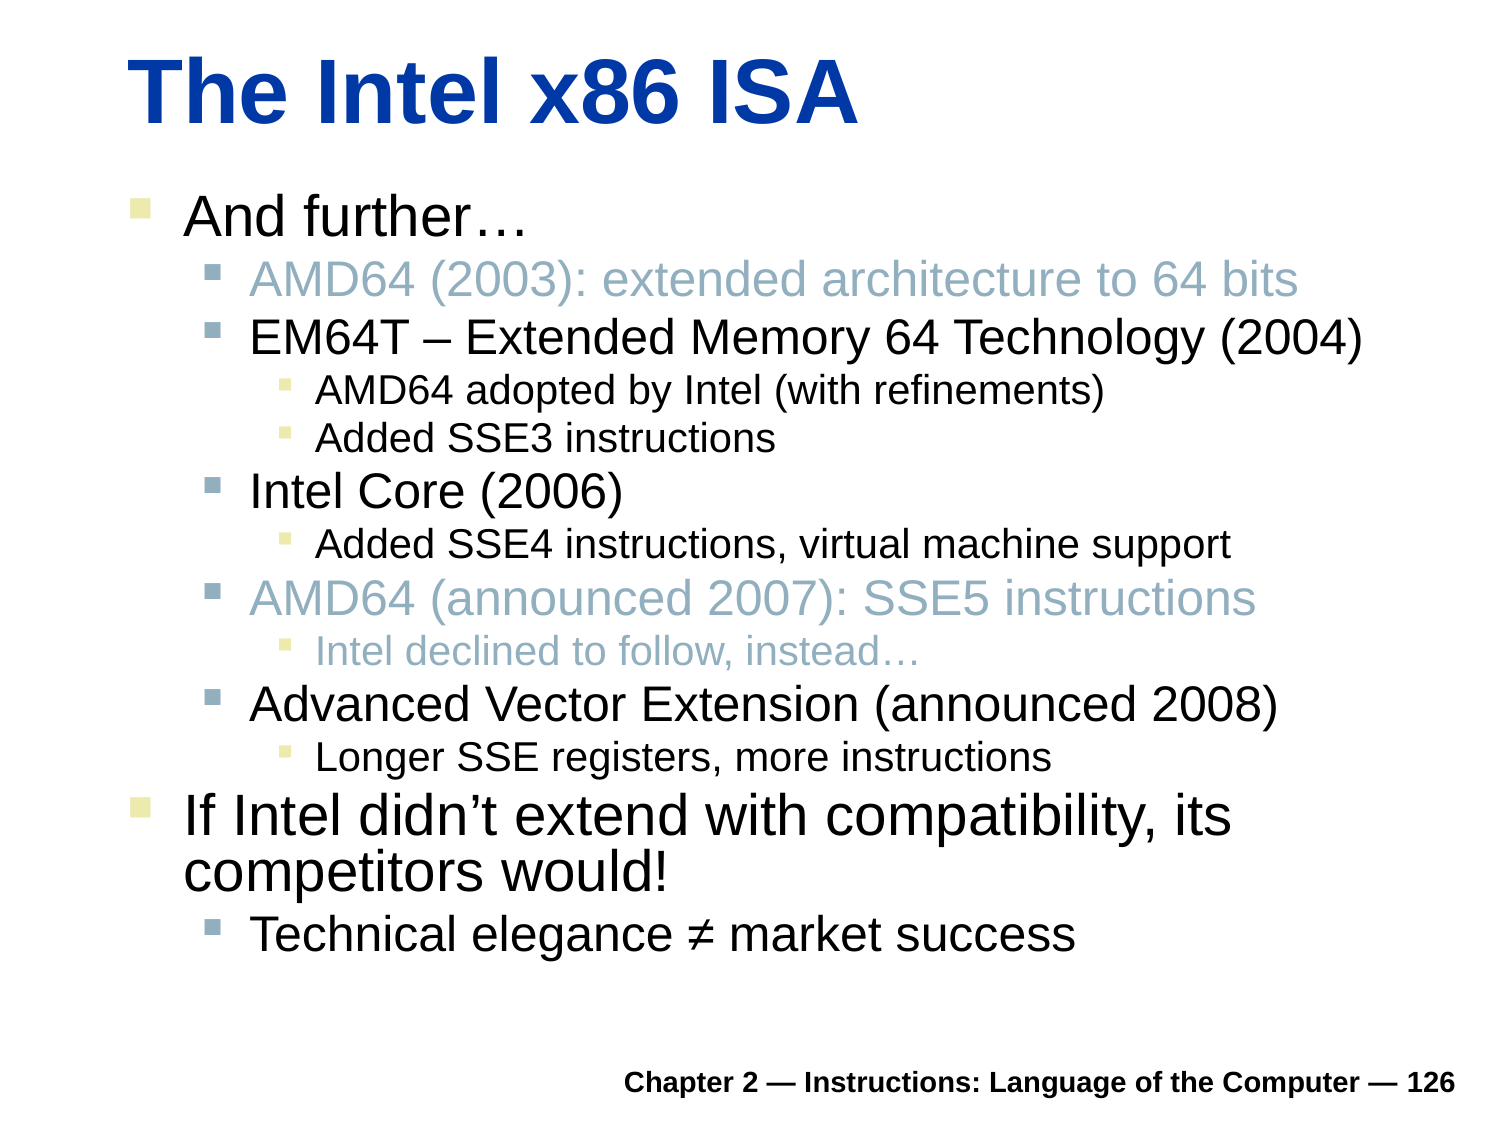

# The Intel x86 ISA
And further…
AMD64 (2003): extended architecture to 64 bits
EM64T – Extended Memory 64 Technology (2004)
AMD64 adopted by Intel (with refinements)
Added SSE3 instructions
Intel Core (2006)
Added SSE4 instructions, virtual machine support
AMD64 (announced 2007): SSE5 instructions
Intel declined to follow, instead…
Advanced Vector Extension (announced 2008)
Longer SSE registers, more instructions
If Intel didn’t extend with compatibility, its competitors would!
Technical elegance ≠ market success
Chapter 2 — Instructions: Language of the Computer — 126